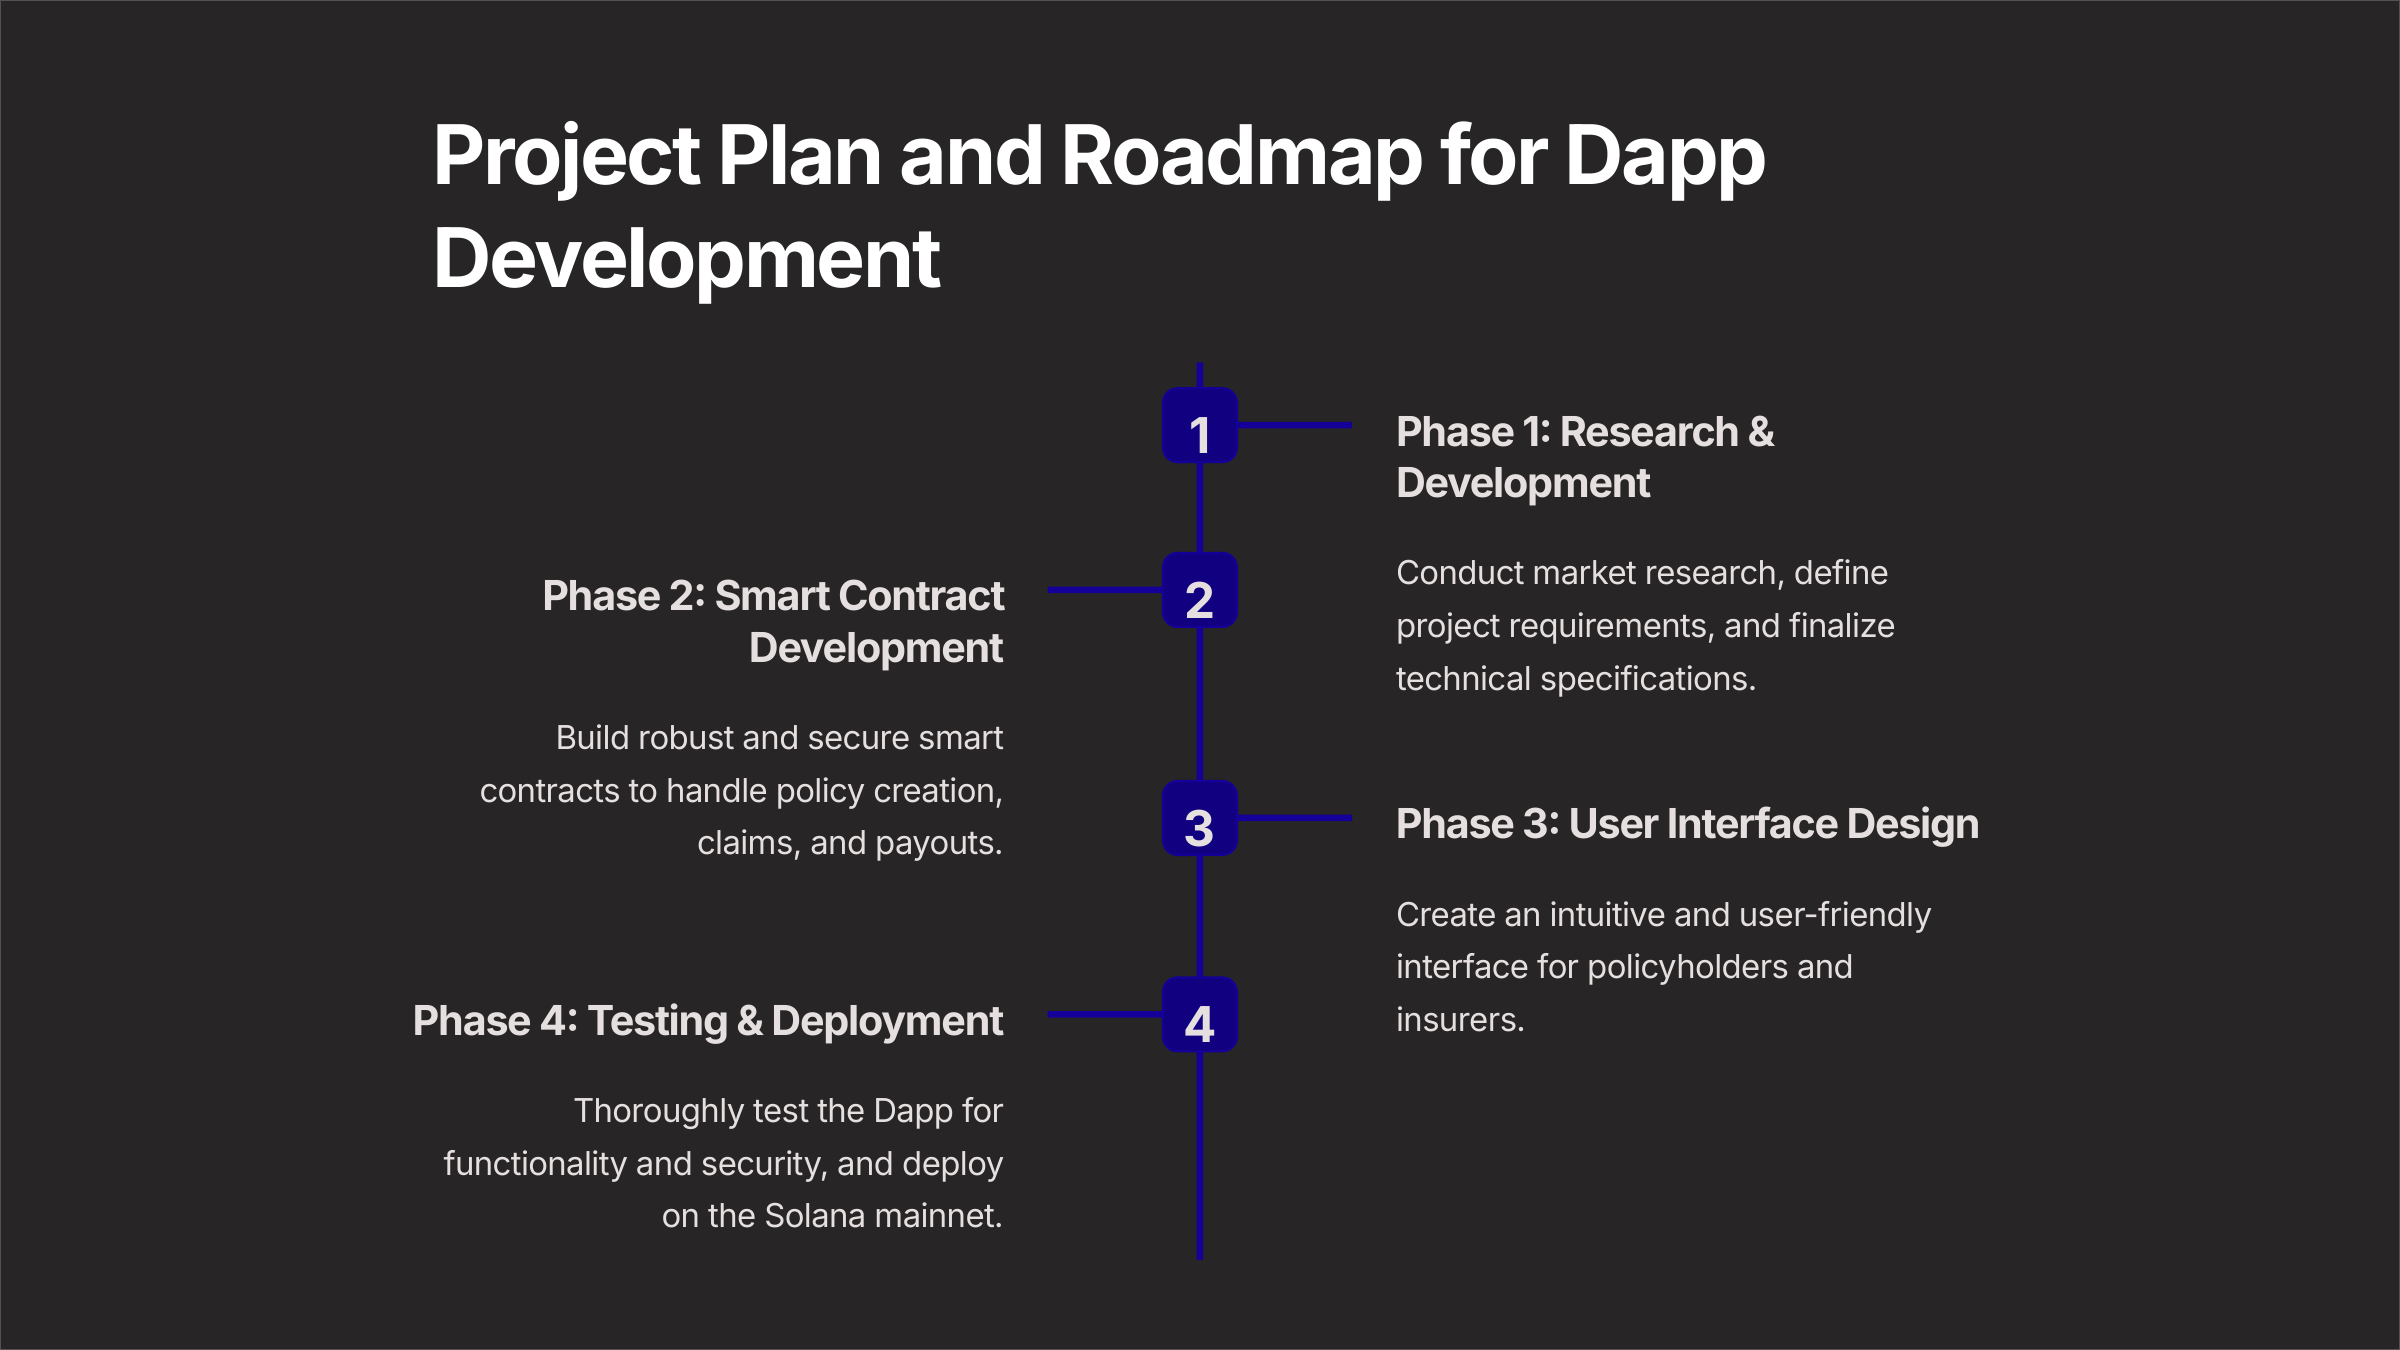

Project Plan and Roadmap for Dapp Development

1
Phase 1: Research & Development

Conduct market research, define project requirements, and finalize technical specifications.

2
Phase 2: Smart Contract Development

Build robust and secure smart contracts to handle policy creation, claims, and payouts.

3
Phase 3: User Interface Design

Create an intuitive and user-friendly interface for policyholders and insurers.

4
Phase 4: Testing & Deployment

Thoroughly test the Dapp for functionality and security, and deploy on the Solana mainnet.